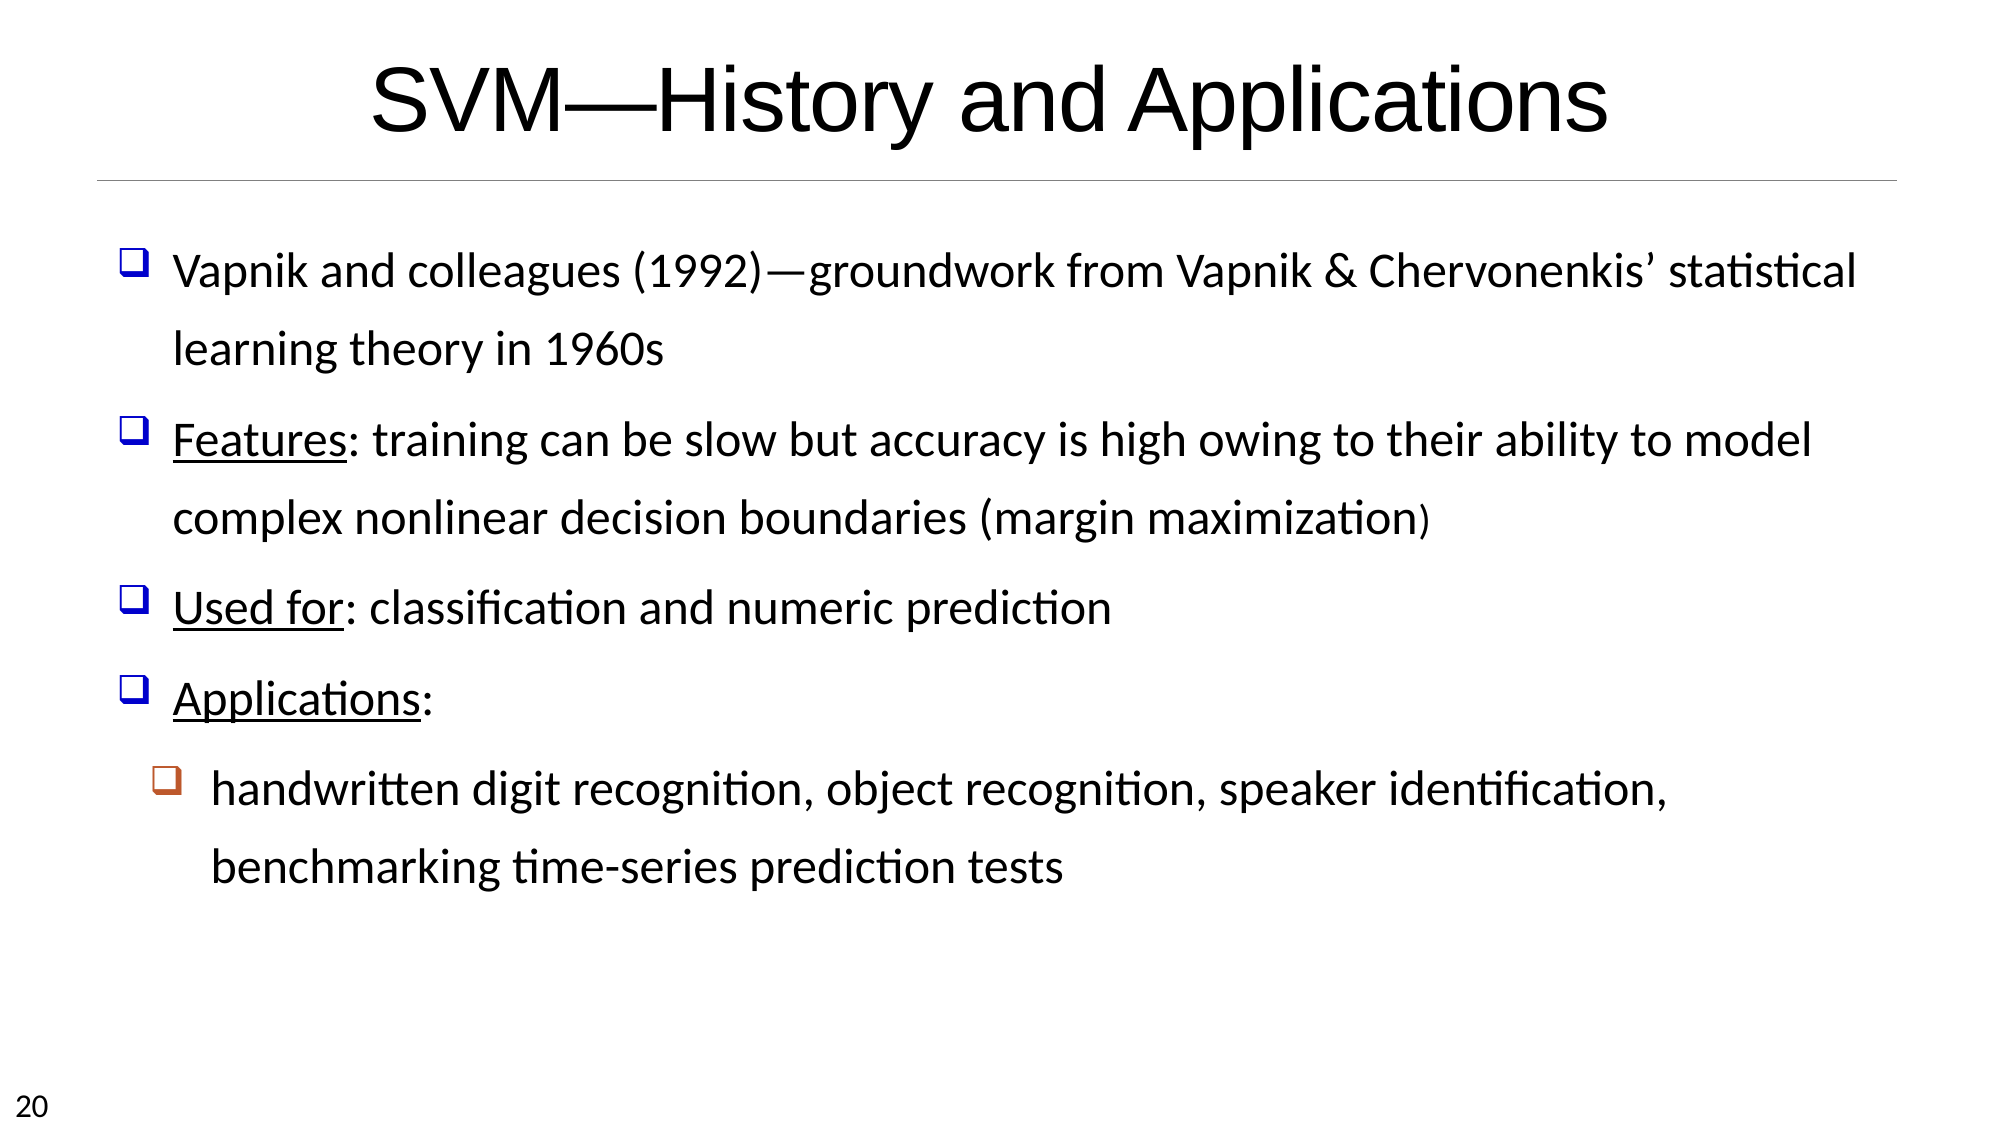

# SVM—History and Applications
Vapnik and colleagues (1992)—groundwork from Vapnik & Chervonenkis’ statistical learning theory in 1960s
Features: training can be slow but accuracy is high owing to their ability to model complex nonlinear decision boundaries (margin maximization)
Used for: classification and numeric prediction
Applications:
handwritten digit recognition, object recognition, speaker identification, benchmarking time-series prediction tests